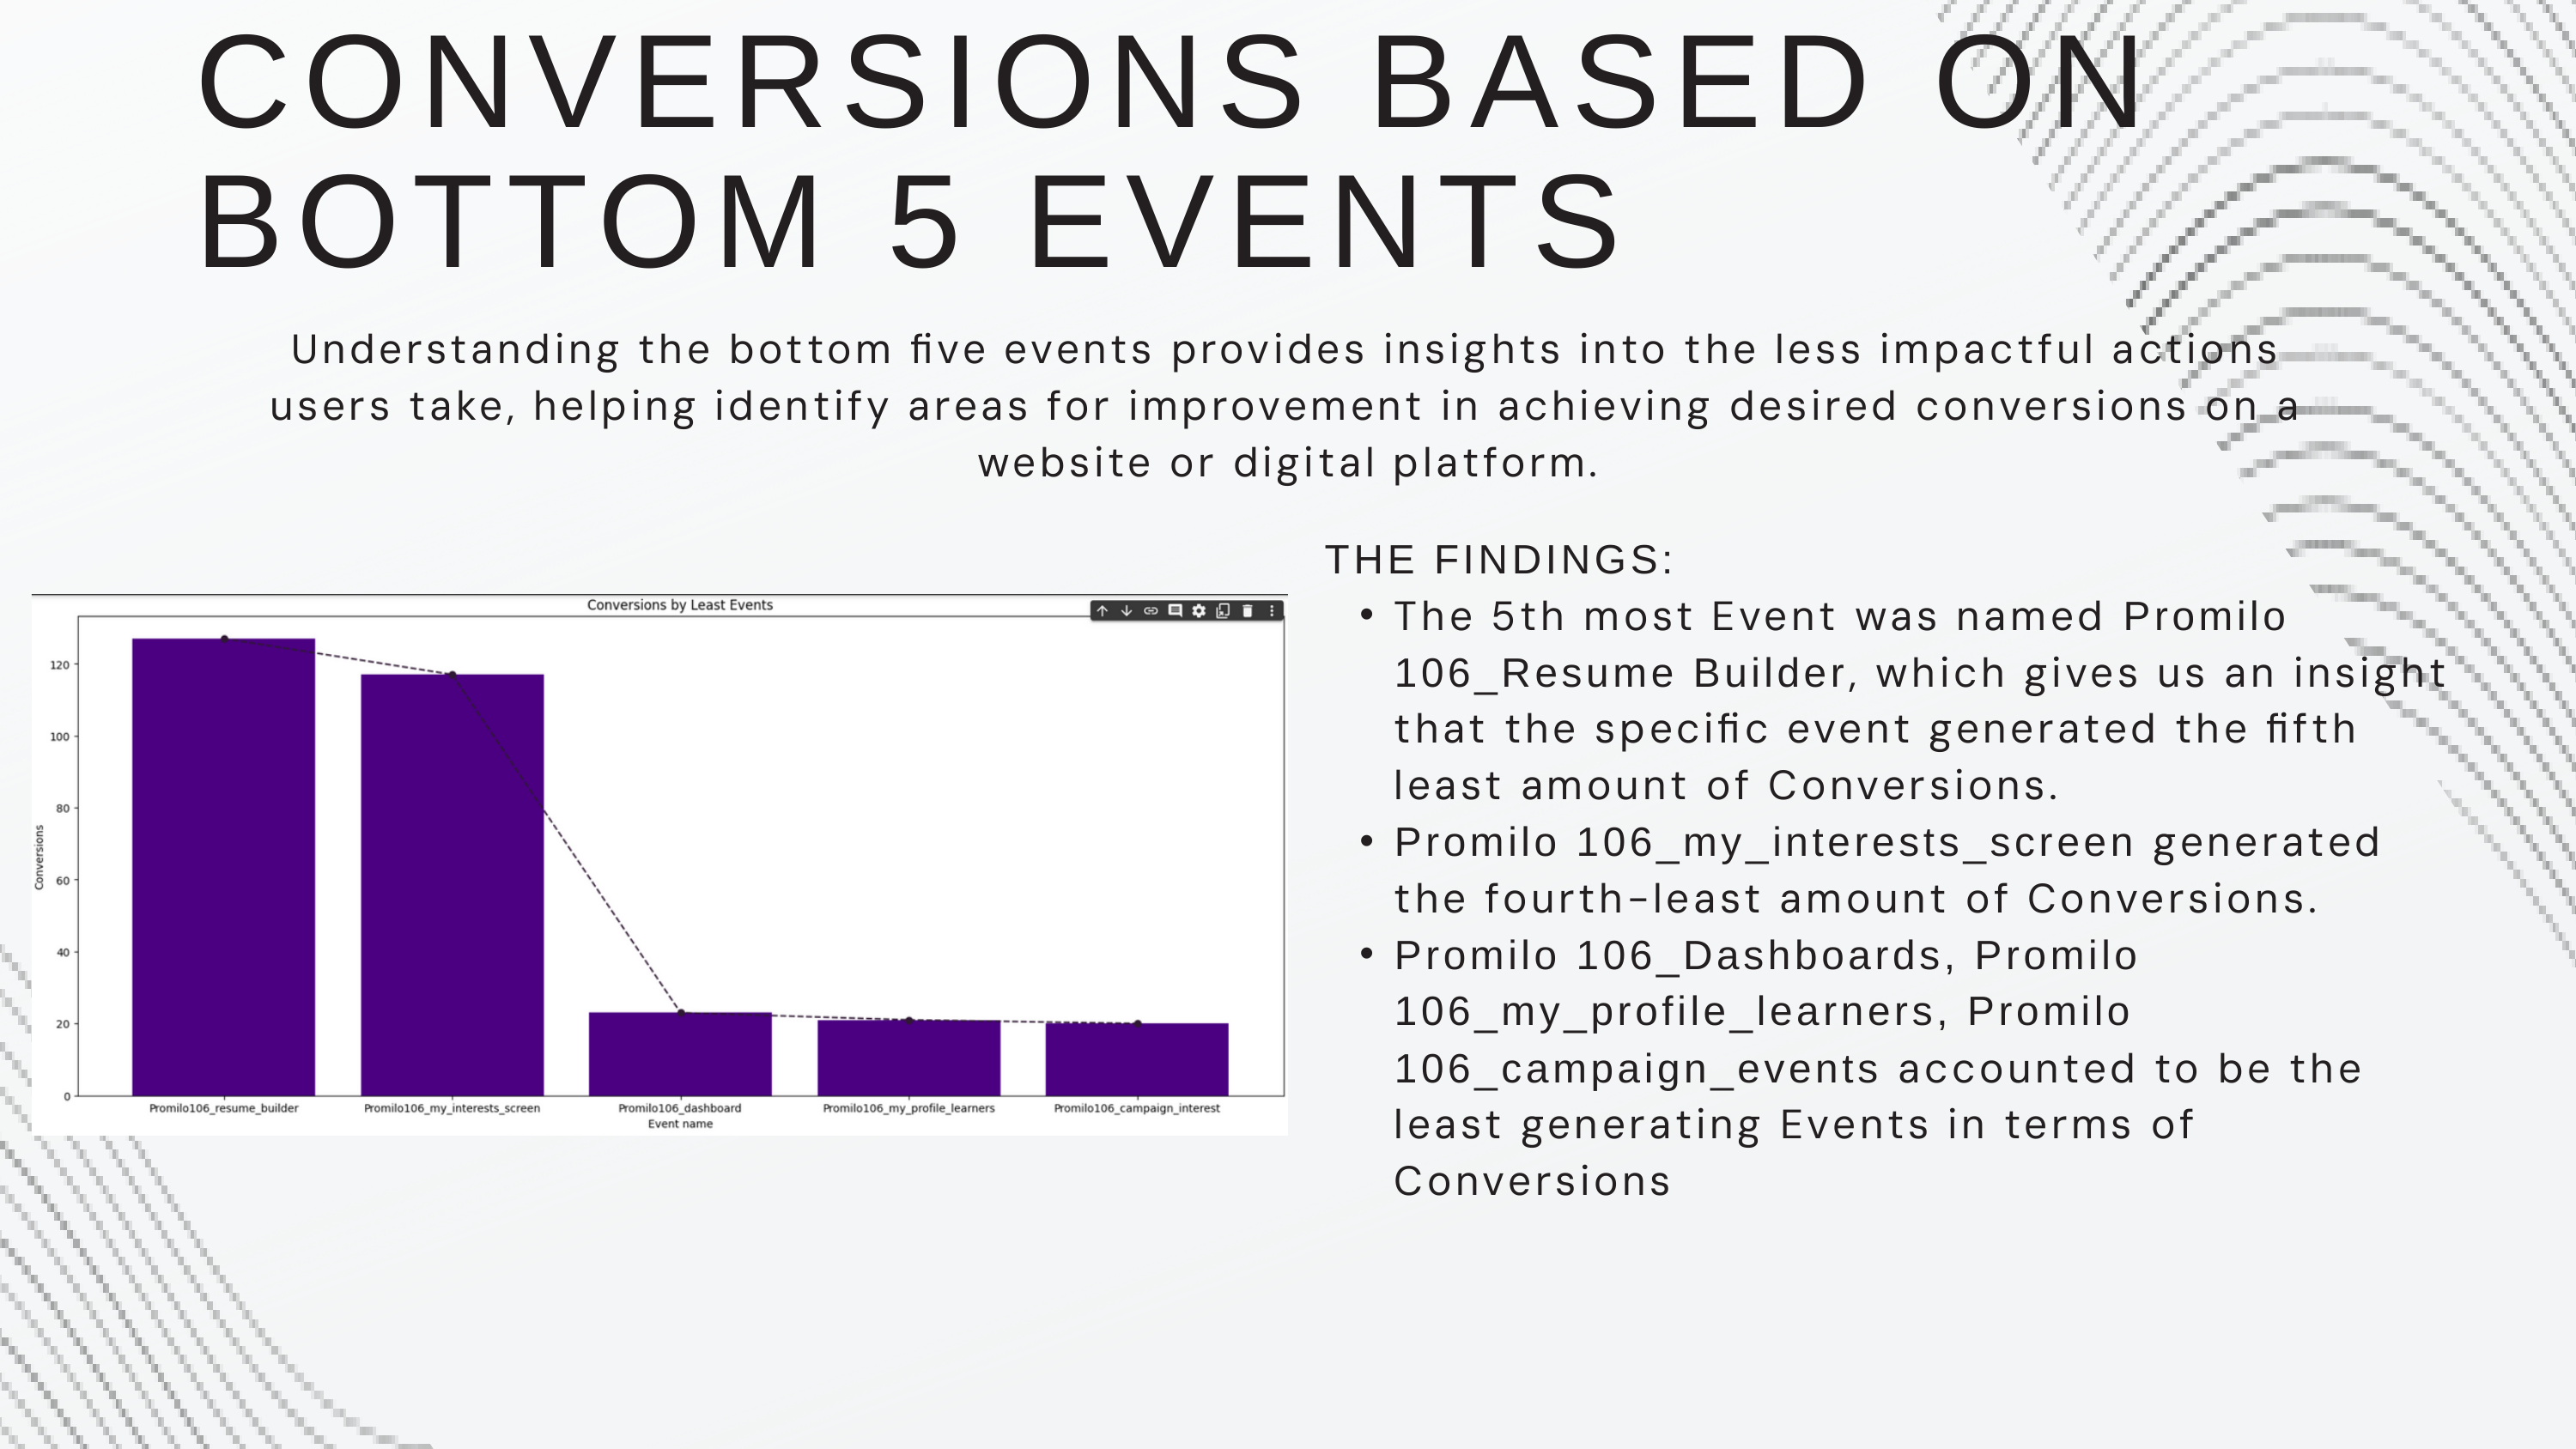

CONVERSIONS BASED ON BOTTOM 5 EVENTS

Understanding the bottom five events provides insights into the less impactful actions users take, helping identify areas for improvement in achieving desired conversions on a website or digital platform.
THE FINDINGS:
The 5th most Event was named Promilo 106_Resume Builder, which gives us an insight that the specific event generated the fifth least amount of Conversions.
Promilo 106_my_interests_screen generated the fourth-least amount of Conversions.
Promilo 106_Dashboards, Promilo 106_my_profile_learners, Promilo 106_campaign_events accounted to be the least generating Events in terms of Conversions